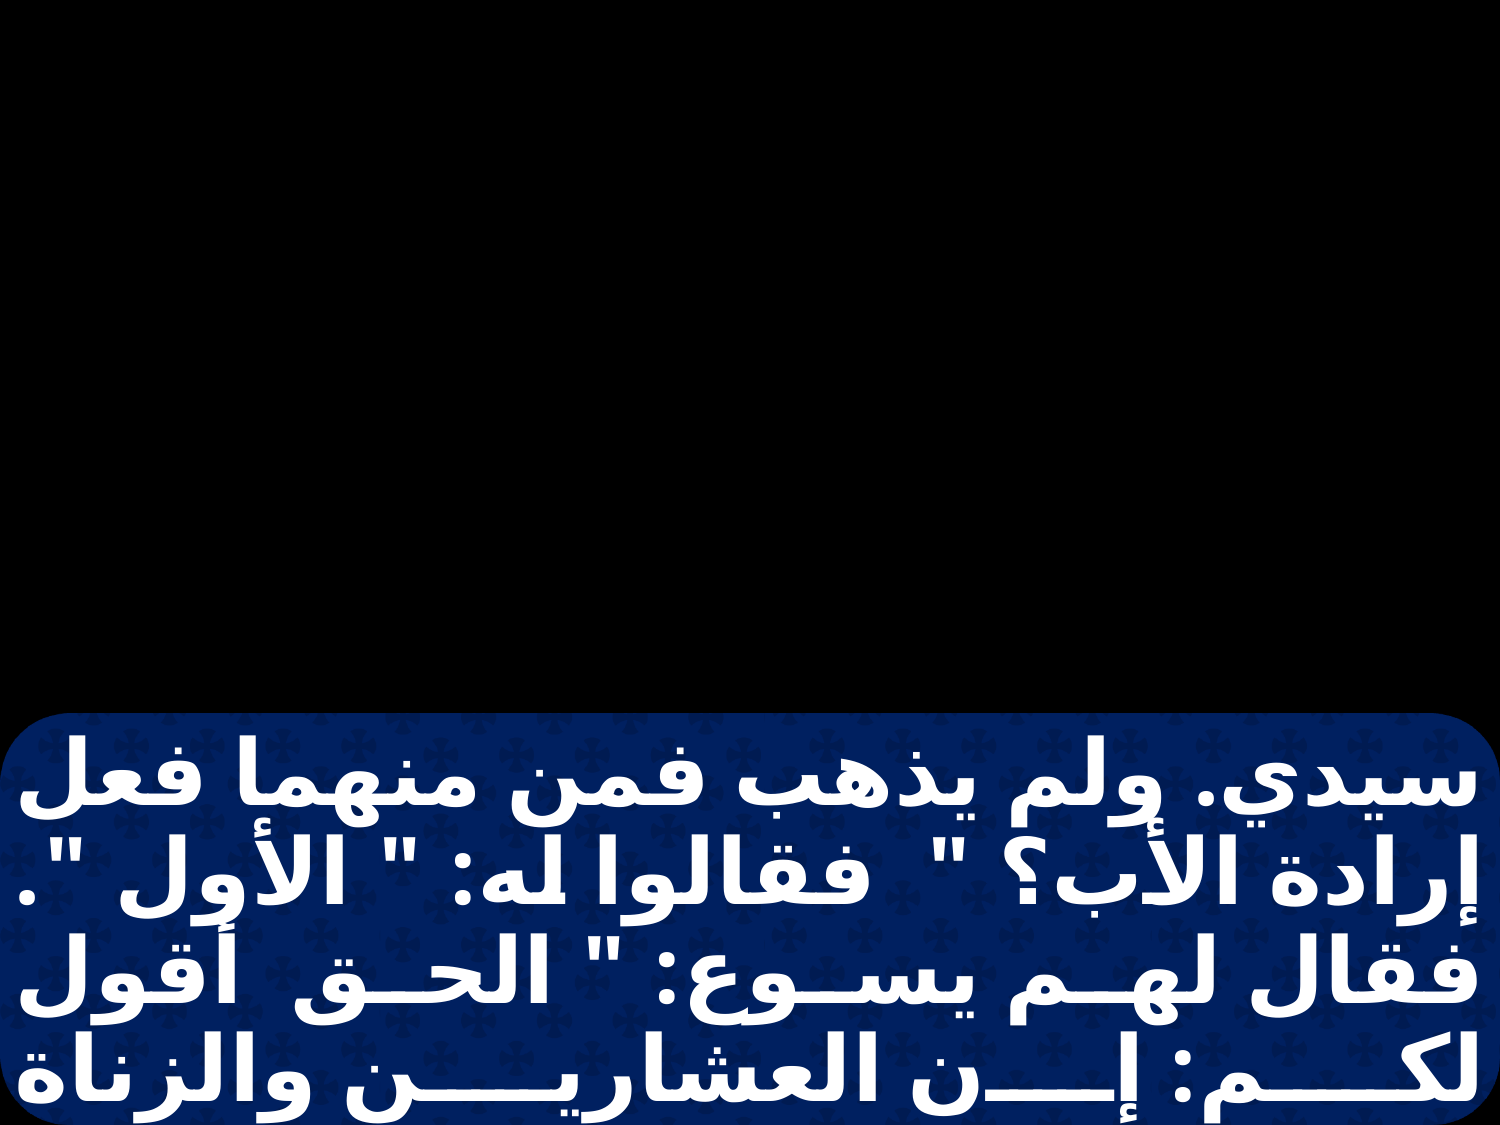

سيدي. ولم يذهب فمن منهما فعل إرادة الأب؟ "  فقالوا له: " الأول ". فقال لهم يسوع: " الحق  أقول لكم: إن العشارين والزناة يسبقونكم إلى  ملكوت الله، فإنه قد جاءكم يوحنا بطريق البر فلم